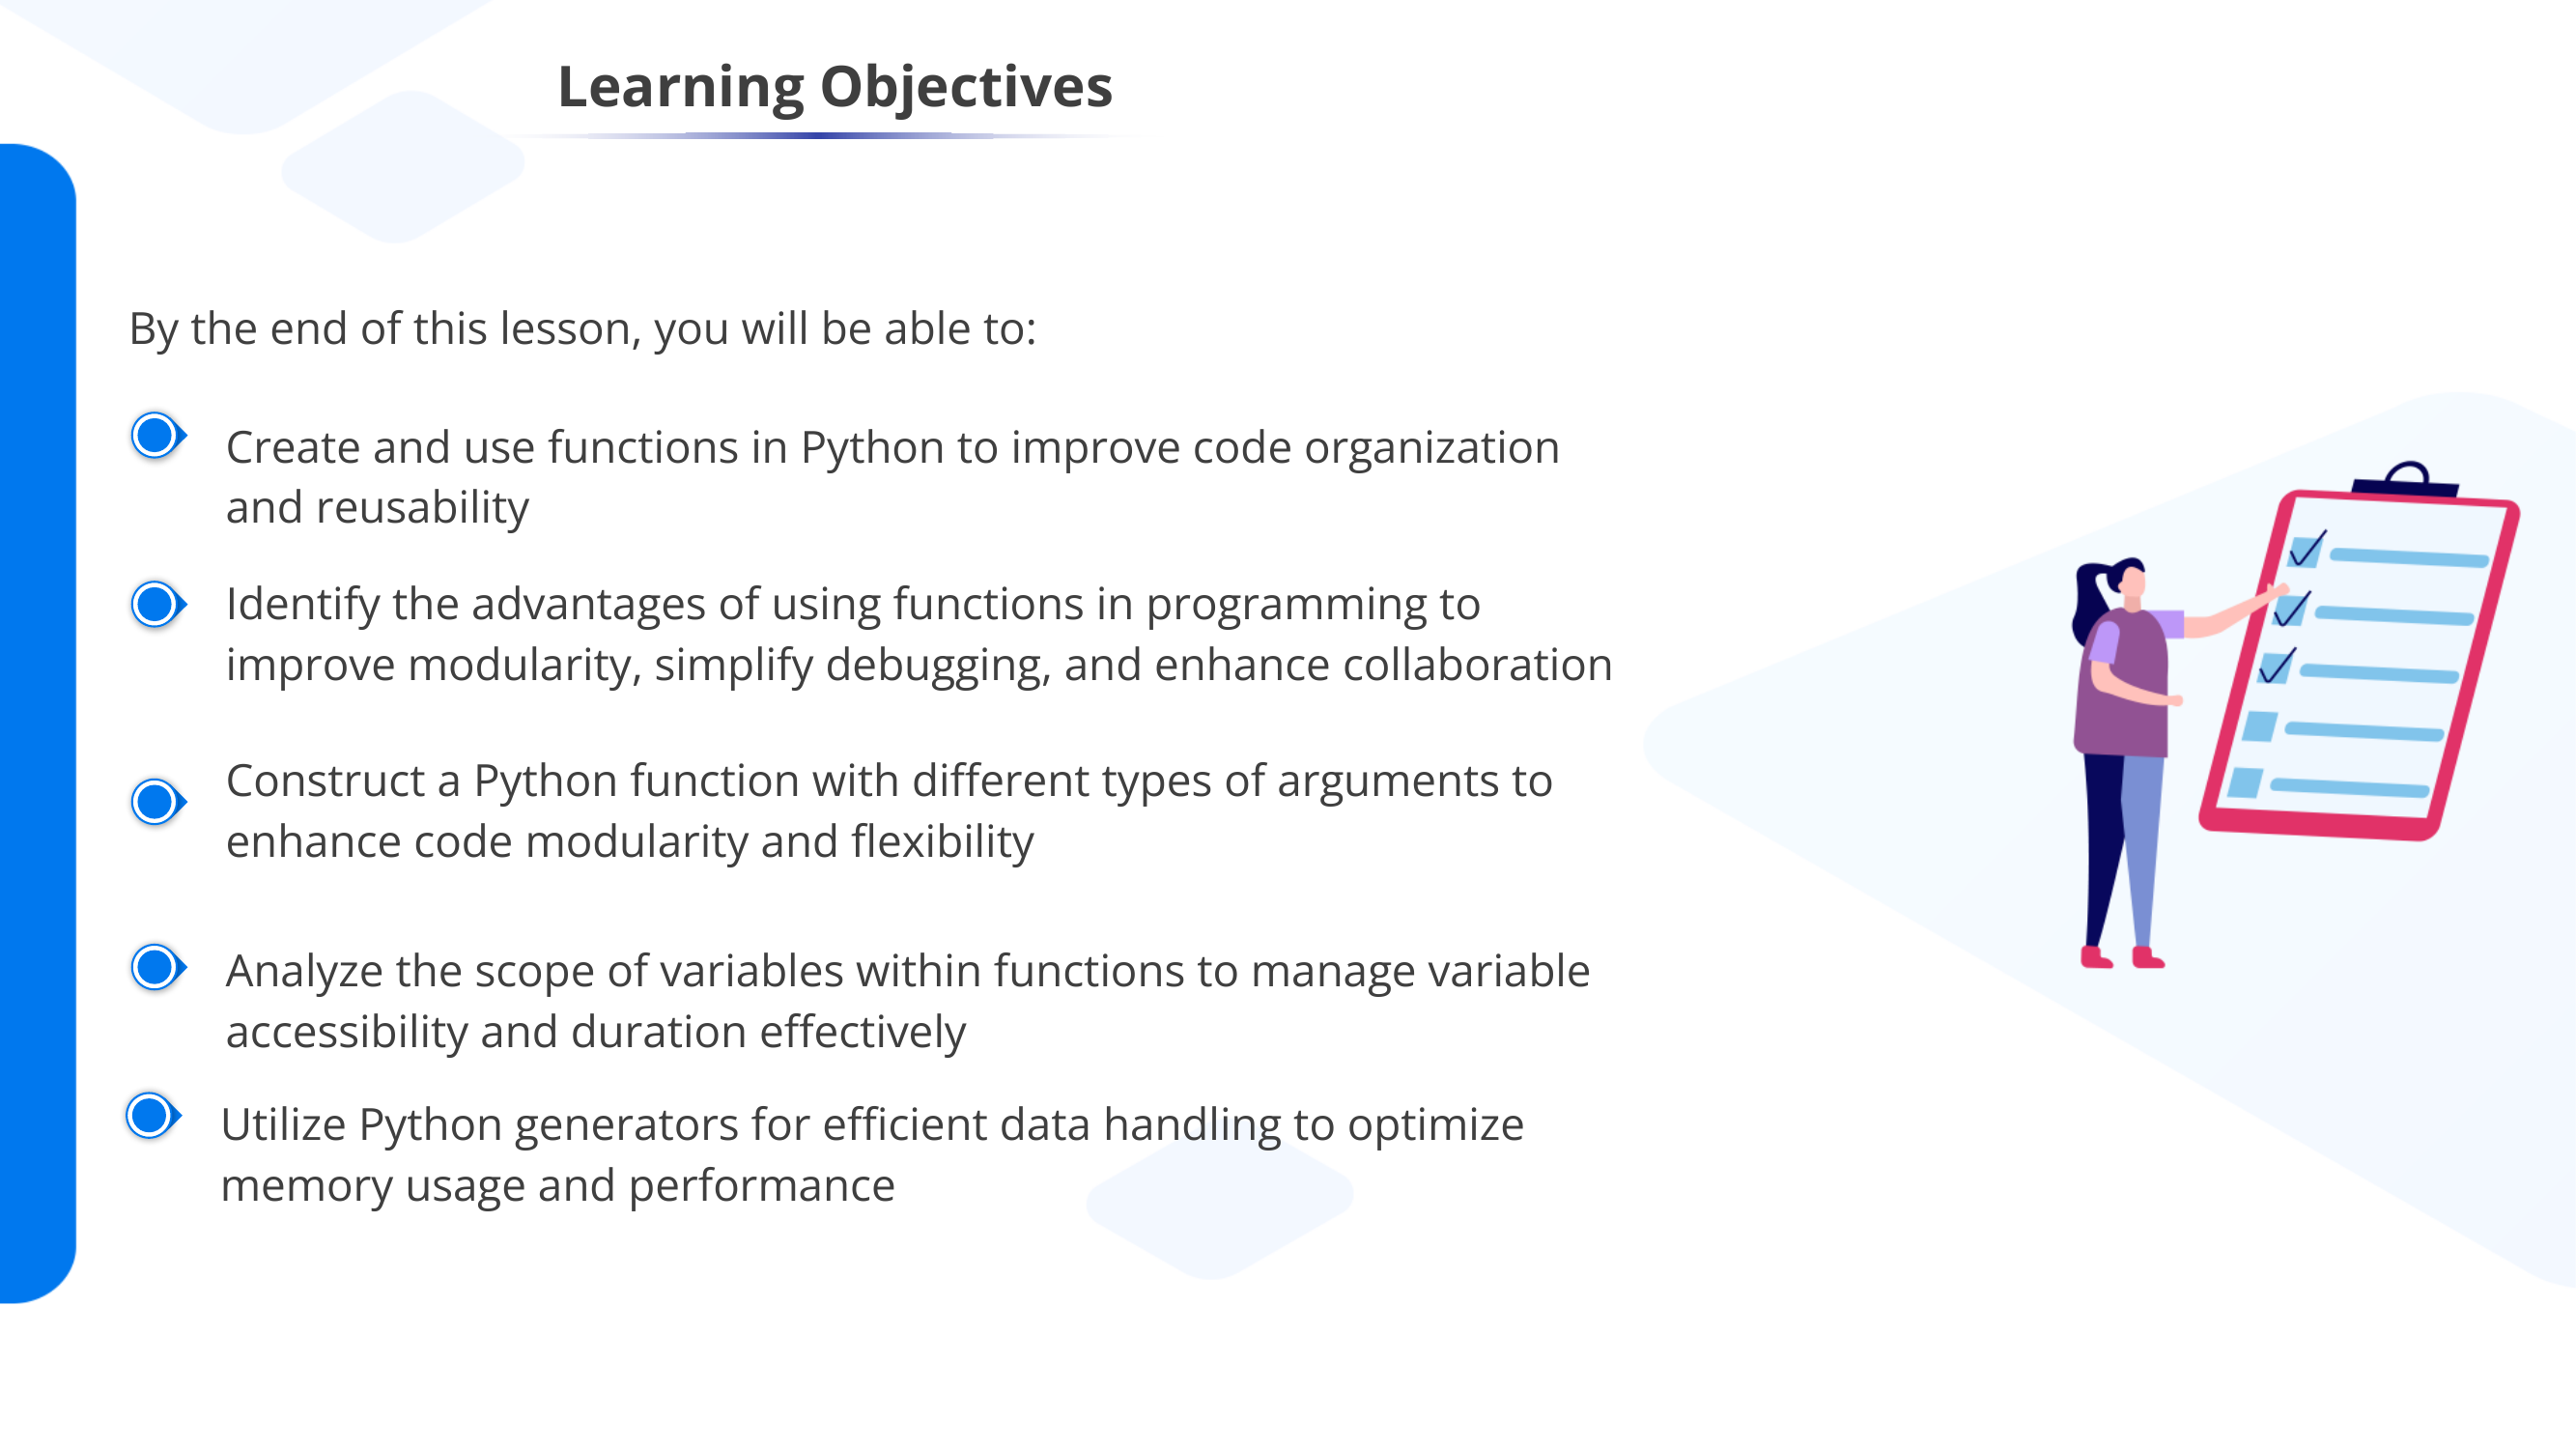

Create and use functions in Python to improve code organization and reusability

Identify the advantages of using functions in programming to improve modularity, simplify debugging, and enhance collaboration

Construct a Python function with different types of arguments to enhance code modularity and flexibility

Analyze the scope of variables within functions to manage variable accessibility and duration effectively

Utilize Python generators for efficient data handling to optimize memory usage and performance